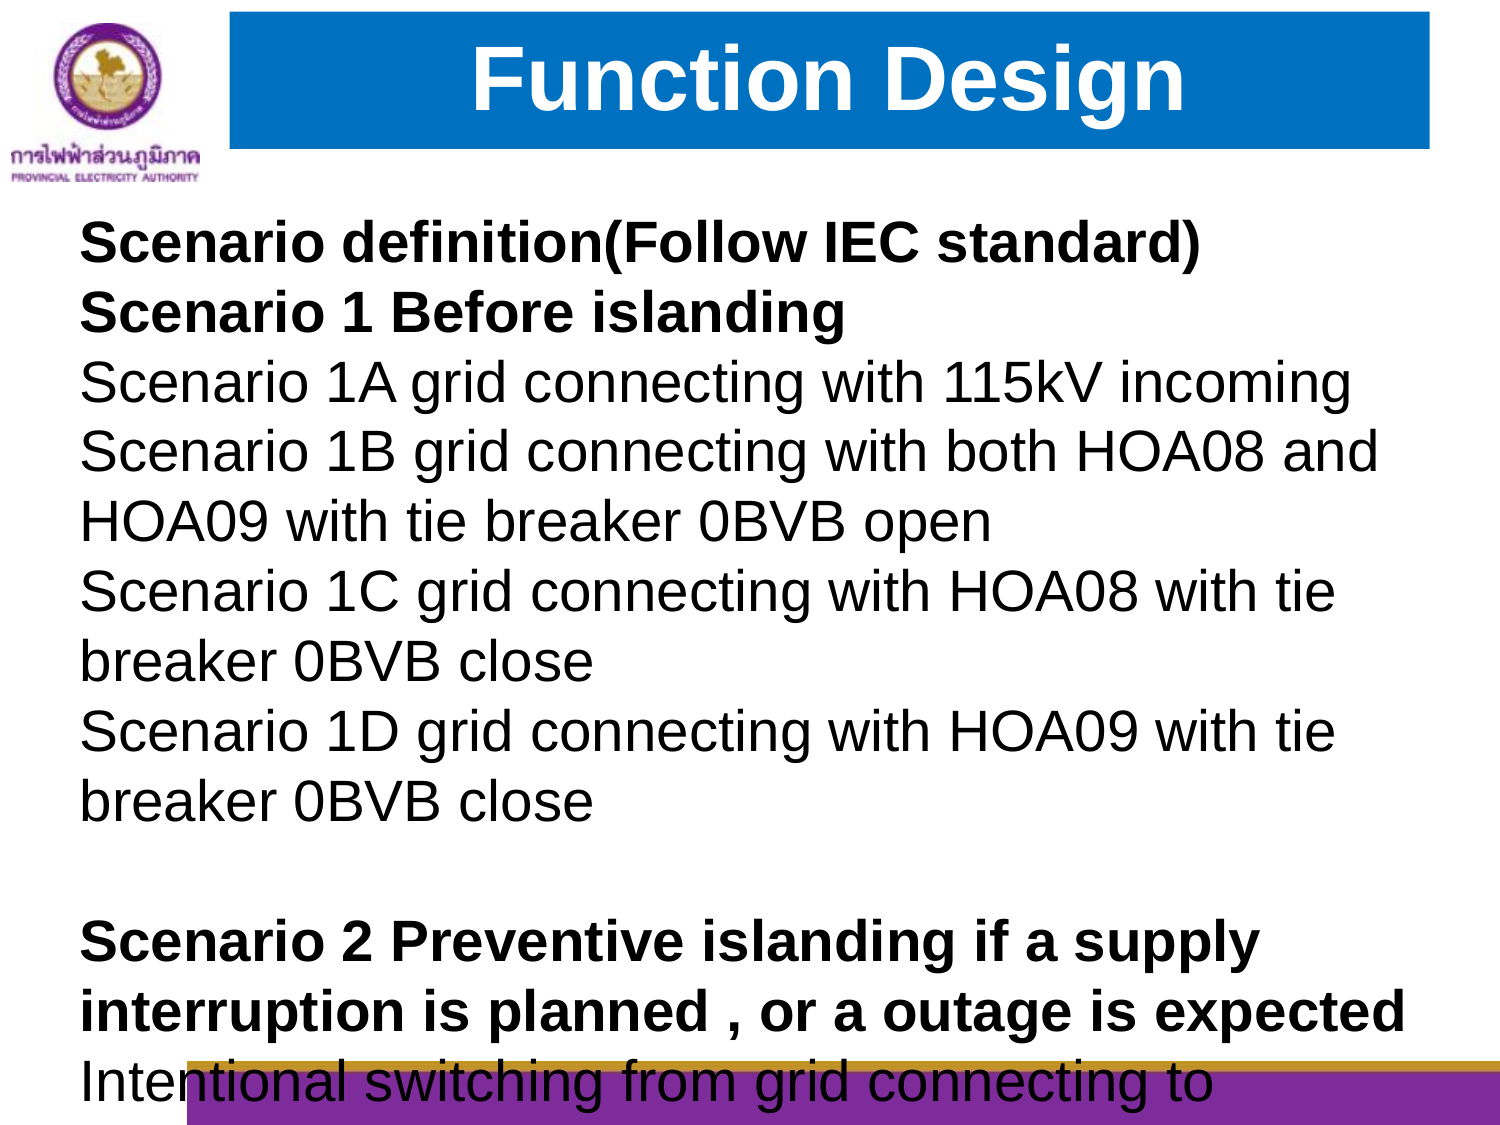

Function Design
Scenario definition(Follow IEC standard)
Scenario 1 Before islanding
Scenario 1A grid connecting with 115kV incoming
Scenario 1B grid connecting with both HOA08 and HOA09 with tie breaker 0BVB open
Scenario 1C grid connecting with HOA08 with tie breaker 0BVB close
Scenario 1D grid connecting with HOA09 with tie breaker 0BVB close

Scenario 2 Preventive islanding if a supply interruption is planned , or a outage is expected
Intentional switching from grid connecting to islanding